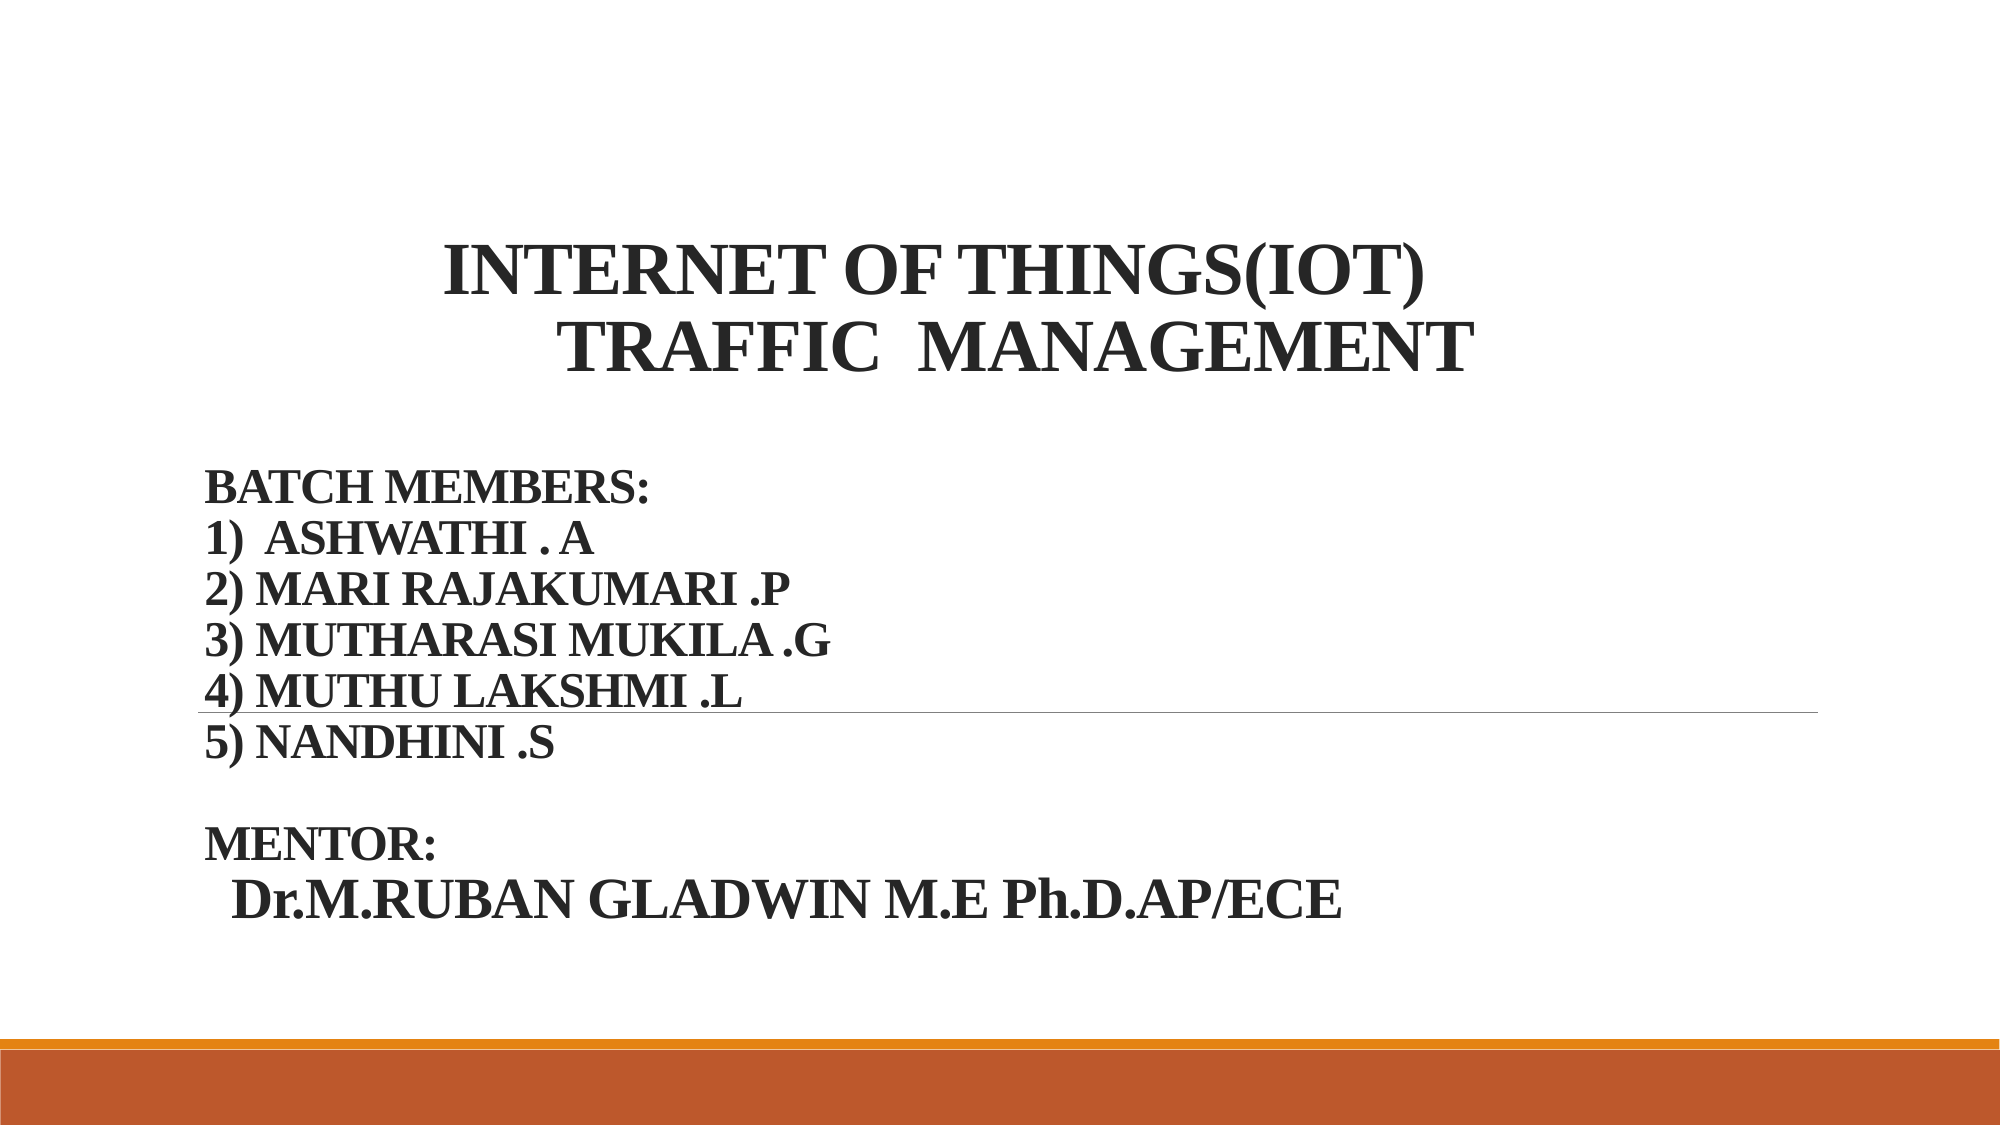

# INTERNET OF THINGS(IOT) TRAFFIC  MANAGEMENT BATCH MEMBERS: 1)  ASHWATHI . A 2) MARI RAJAKUMARI .P 3) MUTHARASI MUKILA .G 4) MUTHU LAKSHMI .L 5) NANDHINI .S MENTOR: Dr.M.RUBAN GLADWIN M.E Ph.D.AP/ECE